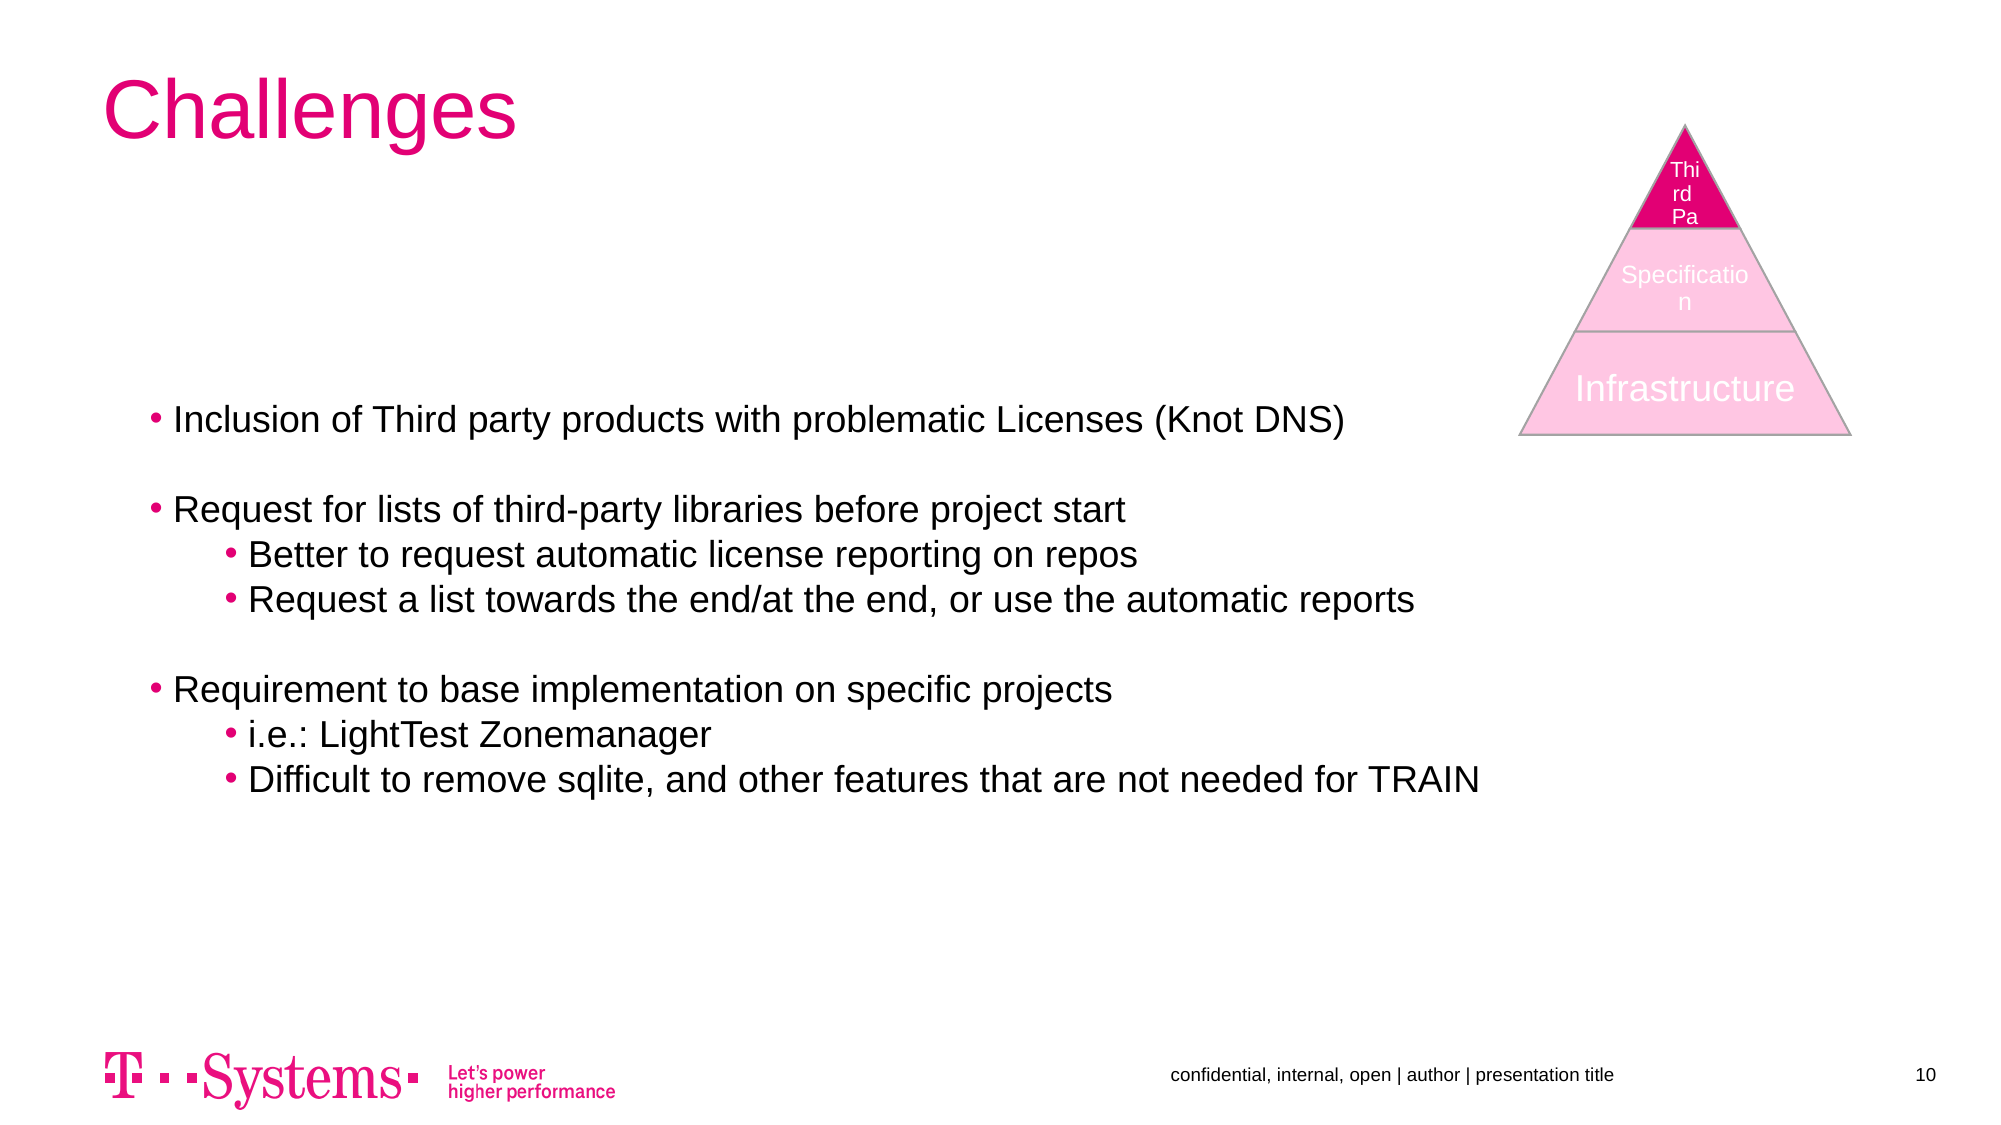

# Challenges
Third
Party
Specification
Infrastructure

Inclusion of Third party products with problematic Licenses (Knot DNS)

Request for lists of third-party libraries before project start
Better to request automatic license reporting on repos
Request a list towards the end/at the end, or use the automatic reports

Requirement to base implementation on specific projects
i.e.: LightTest Zonemanager
Difficult to remove sqlite, and other features that are not needed for TRAIN
confidential, internal, open | author | presentation title
10